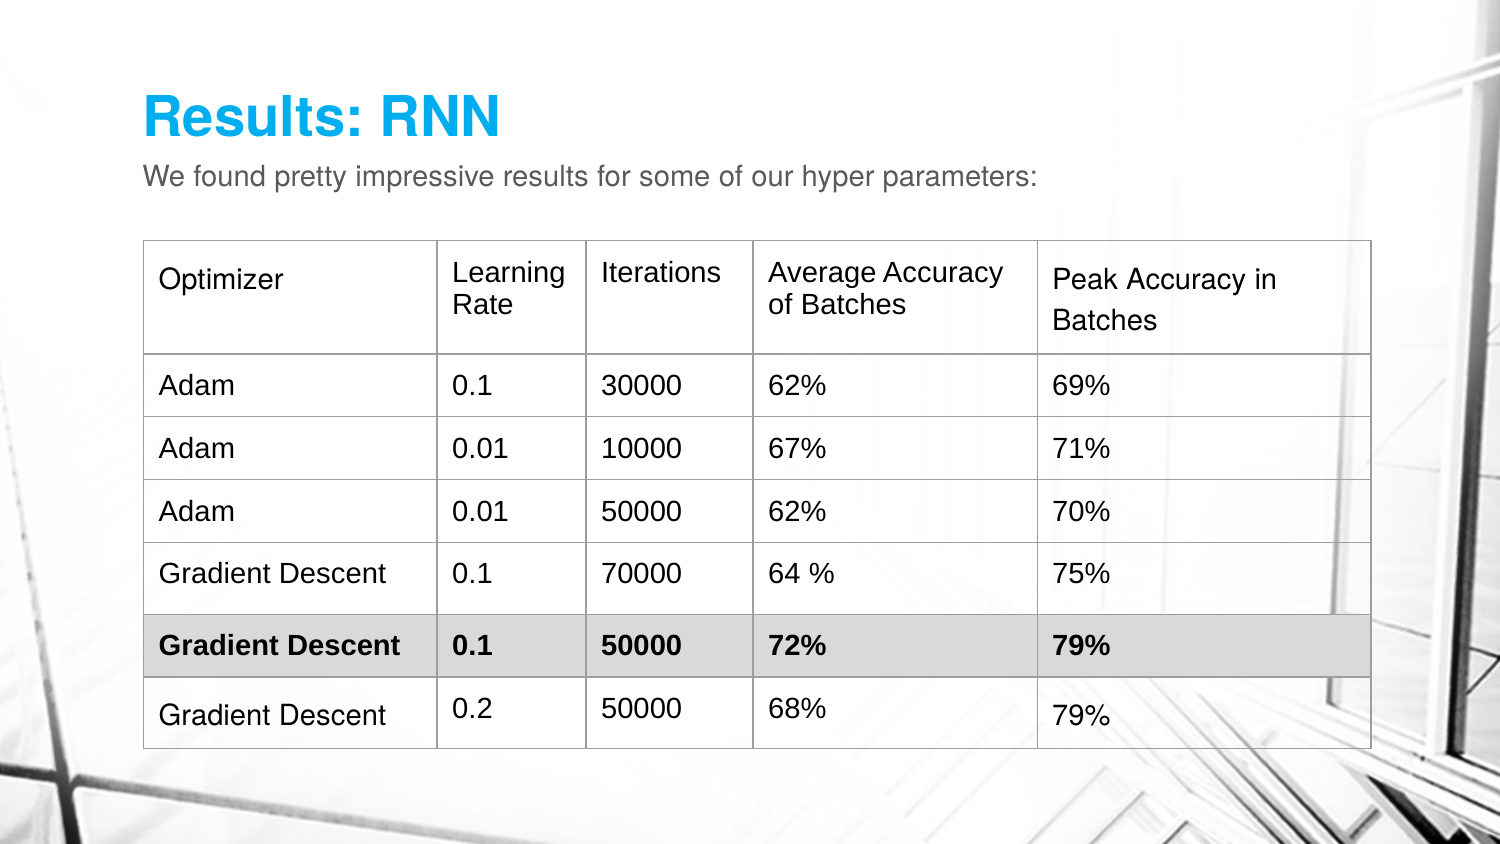

# Results: RNN
We found pretty impressive results for some of our hyper parameters:
| Optimizer | Learning Rate | Iterations | Average Accuracy of Batches | Peak Accuracy in Batches |
| --- | --- | --- | --- | --- |
| Adam | 0.1 | 30000 | 62% | 69% |
| Adam | 0.01 | 10000 | 67% | 71% |
| Adam | 0.01 | 50000 | 62% | 70% |
| Gradient Descent | 0.1 | 70000 | 64 % | 75% |
| Gradient Descent | 0.1 | 50000 | 72% | 79% |
| Gradient Descent | 0.2 | 50000 | 68% | 79% |